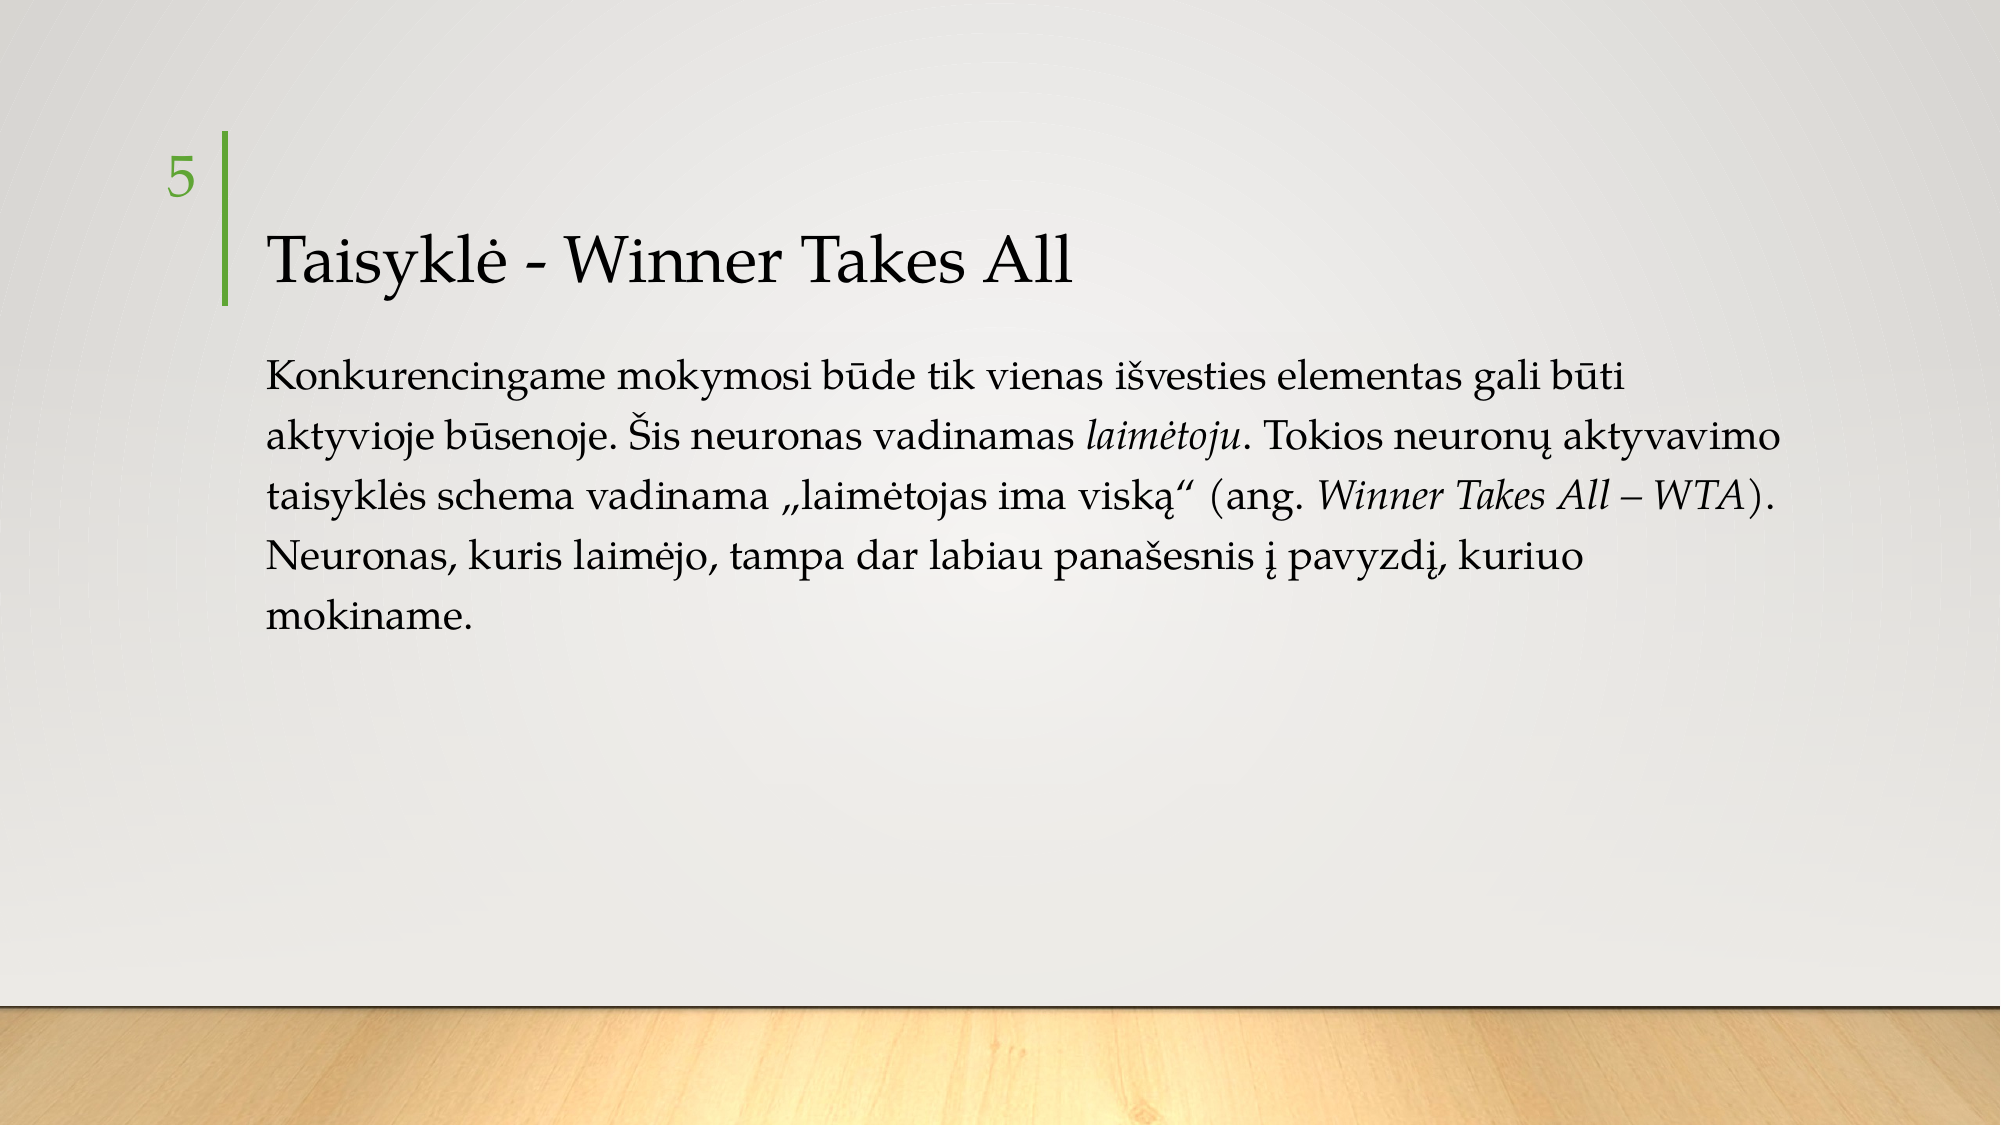

5
# Taisyklė - Winner Takes All
Konkurencingame mokymosi būde tik vienas išvesties elementas gali būti aktyvioje būsenoje. Šis neuronas vadinamas laimėtoju. Tokios neuronų aktyvavimo taisyklės schema vadinama „laimėtojas ima viską“ (ang. Winner Takes All – WTA). Neuronas, kuris laimėjo, tampa dar labiau panašesnis į pavyzdį, kuriuo mokiname.